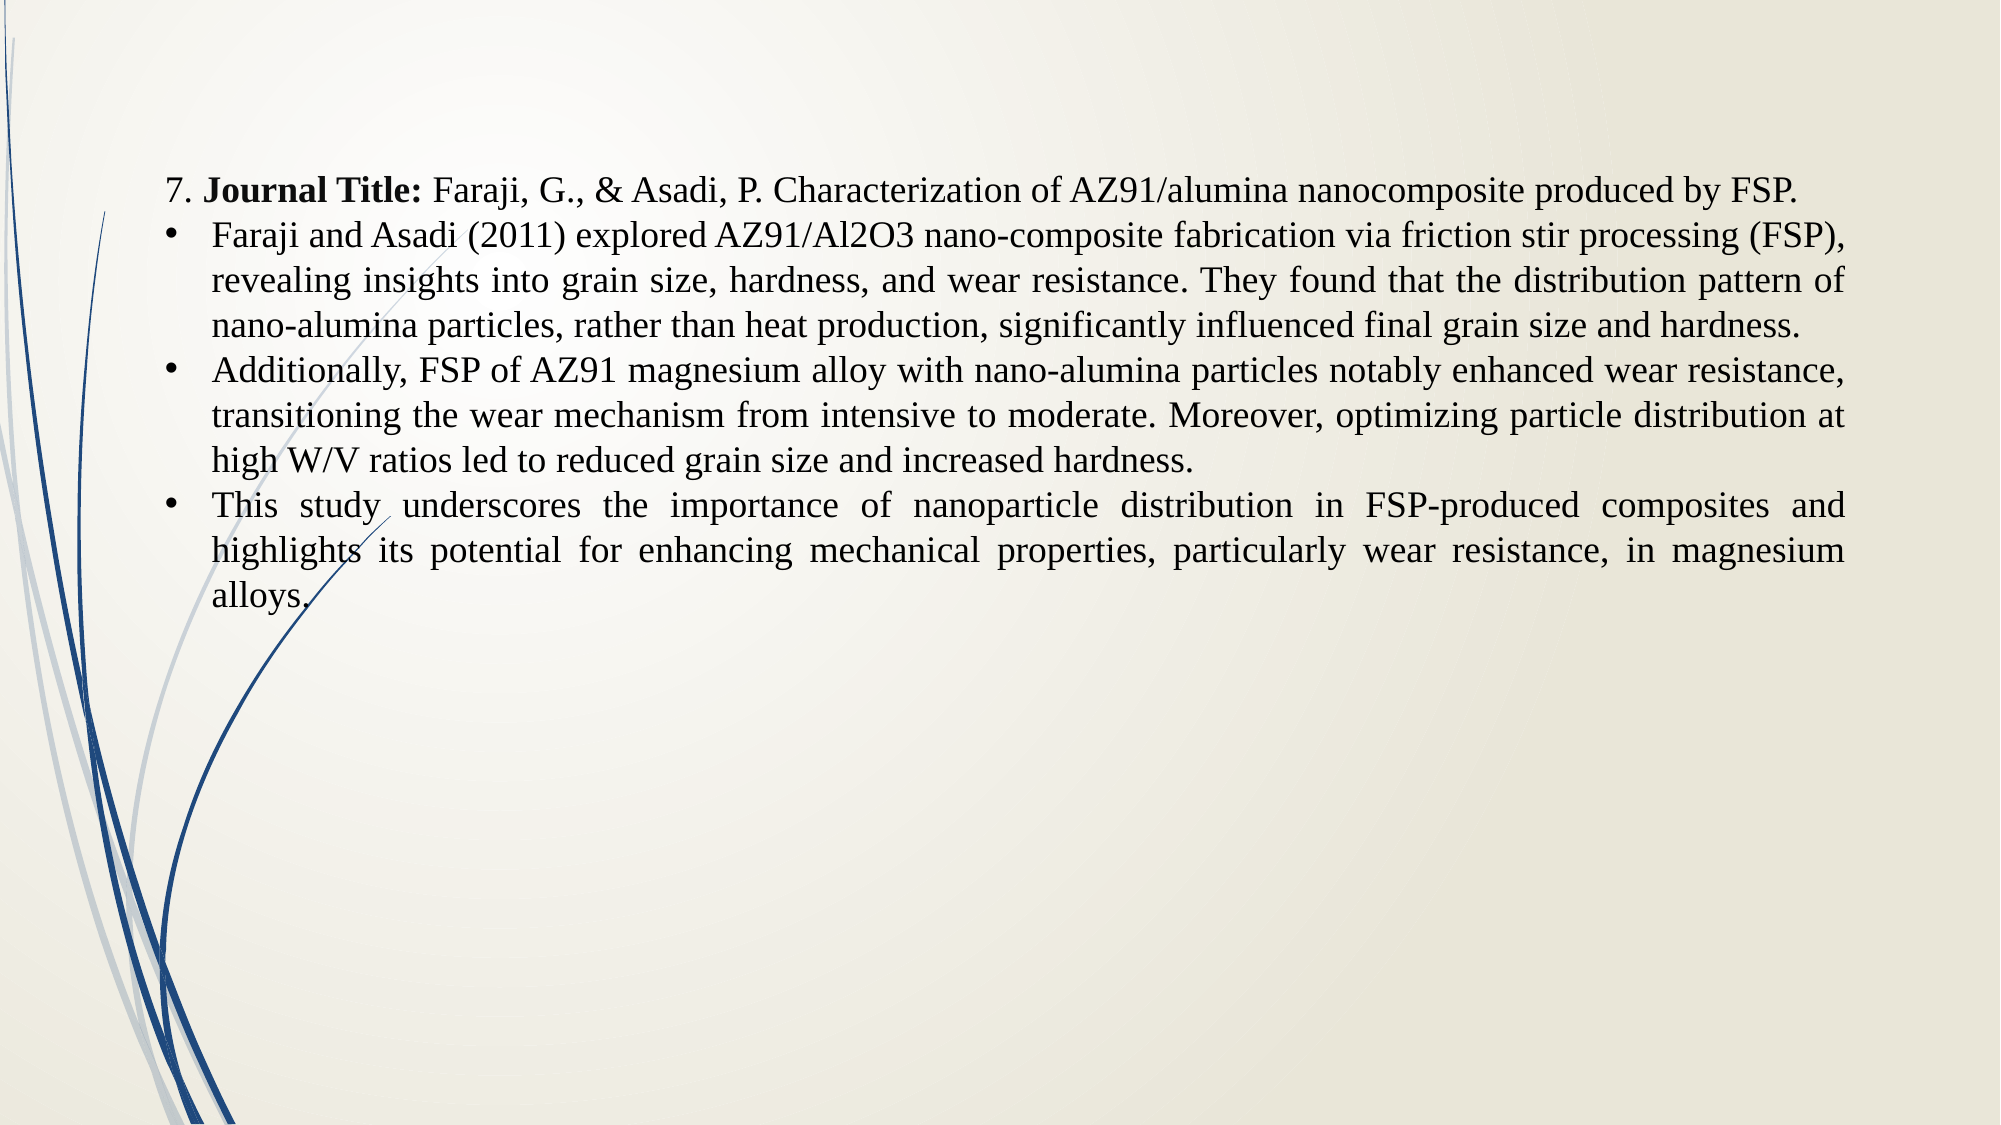

7. Journal Title: Faraji, G., & Asadi, P. Characterization of AZ91/alumina nanocomposite produced by FSP.
Faraji and Asadi (2011) explored AZ91/Al2O3 nano-composite fabrication via friction stir processing (FSP), revealing insights into grain size, hardness, and wear resistance. They found that the distribution pattern of nano-alumina particles, rather than heat production, significantly influenced final grain size and hardness.
Additionally, FSP of AZ91 magnesium alloy with nano-alumina particles notably enhanced wear resistance, transitioning the wear mechanism from intensive to moderate. Moreover, optimizing particle distribution at high W/V ratios led to reduced grain size and increased hardness.
This study underscores the importance of nanoparticle distribution in FSP-produced composites and highlights its potential for enhancing mechanical properties, particularly wear resistance, in magnesium alloys.